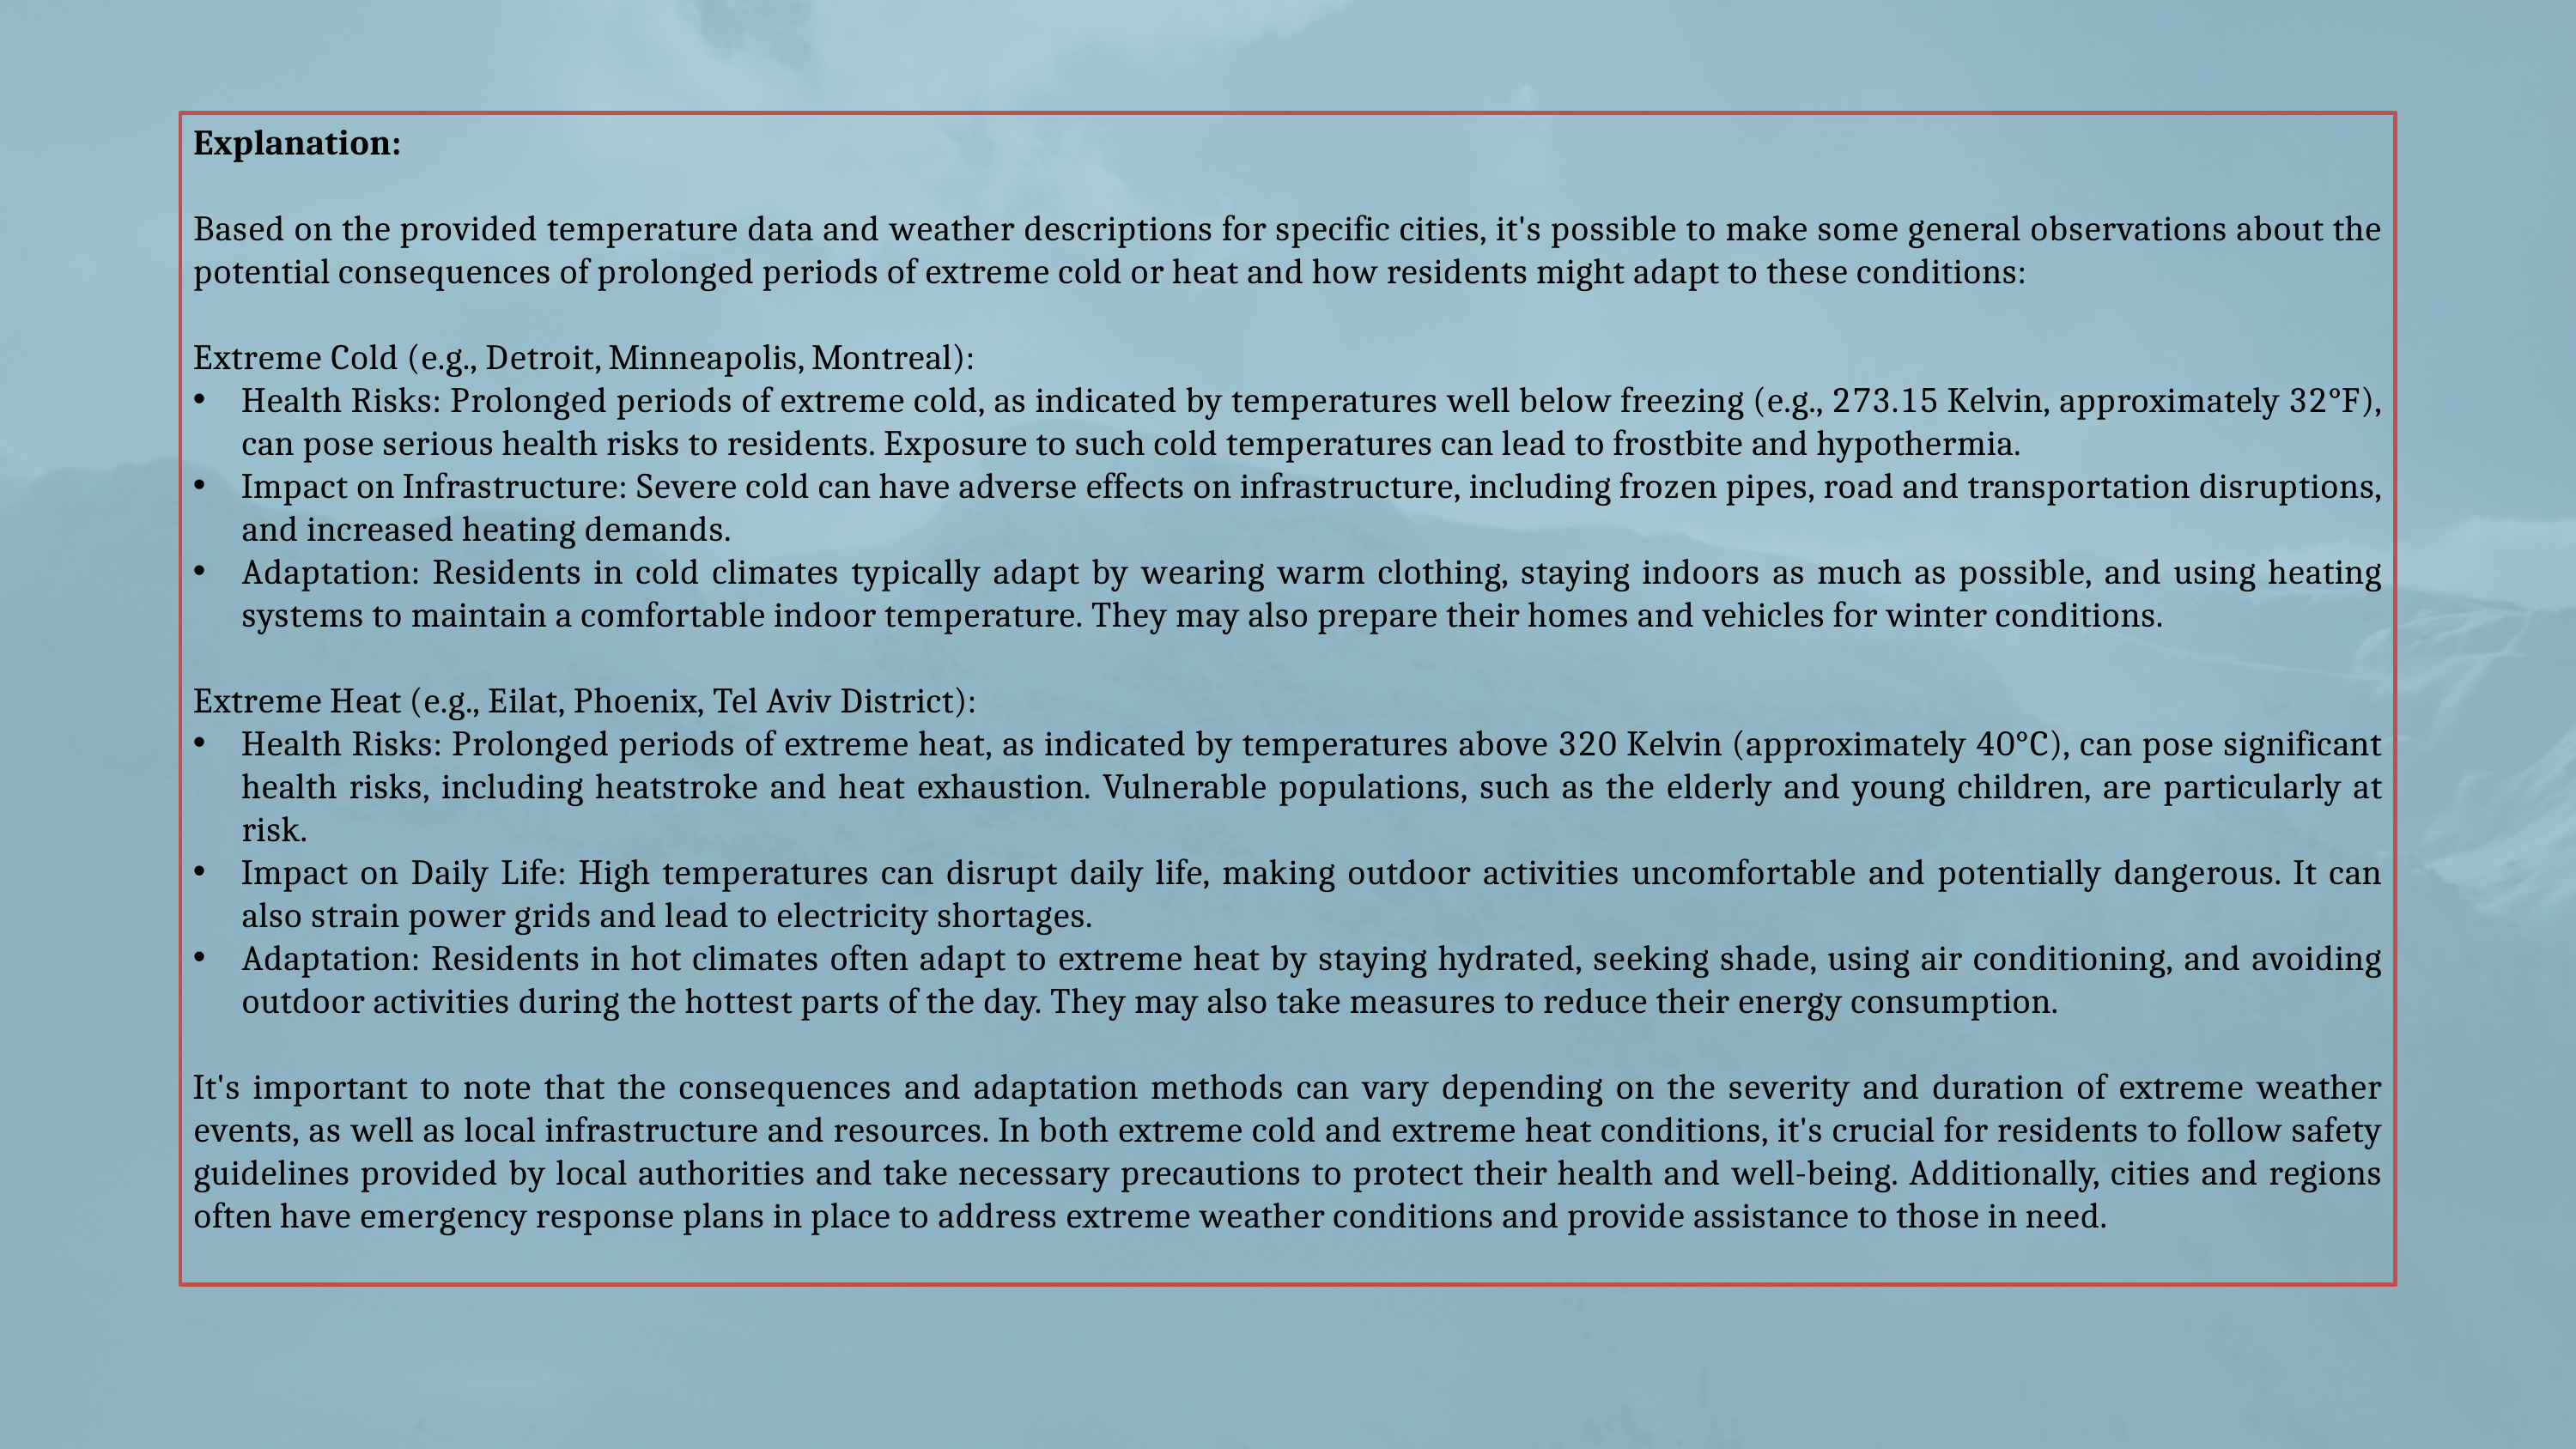

Explanation:

Based on the provided temperature data and weather descriptions for specific cities, it's possible to make some general observations about the potential consequences of prolonged periods of extreme cold or heat and how residents might adapt to these conditions:

Extreme Cold (e.g., Detroit, Minneapolis, Montreal):
Health Risks: Prolonged periods of extreme cold, as indicated by temperatures well below freezing (e.g., 273.15 Kelvin, approximately 32°F), can pose serious health risks to residents. Exposure to such cold temperatures can lead to frostbite and hypothermia.
Impact on Infrastructure: Severe cold can have adverse effects on infrastructure, including frozen pipes, road and transportation disruptions, and increased heating demands.
Adaptation: Residents in cold climates typically adapt by wearing warm clothing, staying indoors as much as possible, and using heating systems to maintain a comfortable indoor temperature. They may also prepare their homes and vehicles for winter conditions.

Extreme Heat (e.g., Eilat, Phoenix, Tel Aviv District):
Health Risks: Prolonged periods of extreme heat, as indicated by temperatures above 320 Kelvin (approximately 40°C), can pose significant health risks, including heatstroke and heat exhaustion. Vulnerable populations, such as the elderly and young children, are particularly at risk.
Impact on Daily Life: High temperatures can disrupt daily life, making outdoor activities uncomfortable and potentially dangerous. It can also strain power grids and lead to electricity shortages.
Adaptation: Residents in hot climates often adapt to extreme heat by staying hydrated, seeking shade, using air conditioning, and avoiding outdoor activities during the hottest parts of the day. They may also take measures to reduce their energy consumption.

It's important to note that the consequences and adaptation methods can vary depending on the severity and duration of extreme weather events, as well as local infrastructure and resources. In both extreme cold and extreme heat conditions, it's crucial for residents to follow safety guidelines provided by local authorities and take necessary precautions to protect their health and well-being. Additionally, cities and regions often have emergency response plans in place to address extreme weather conditions and provide assistance to those in need.